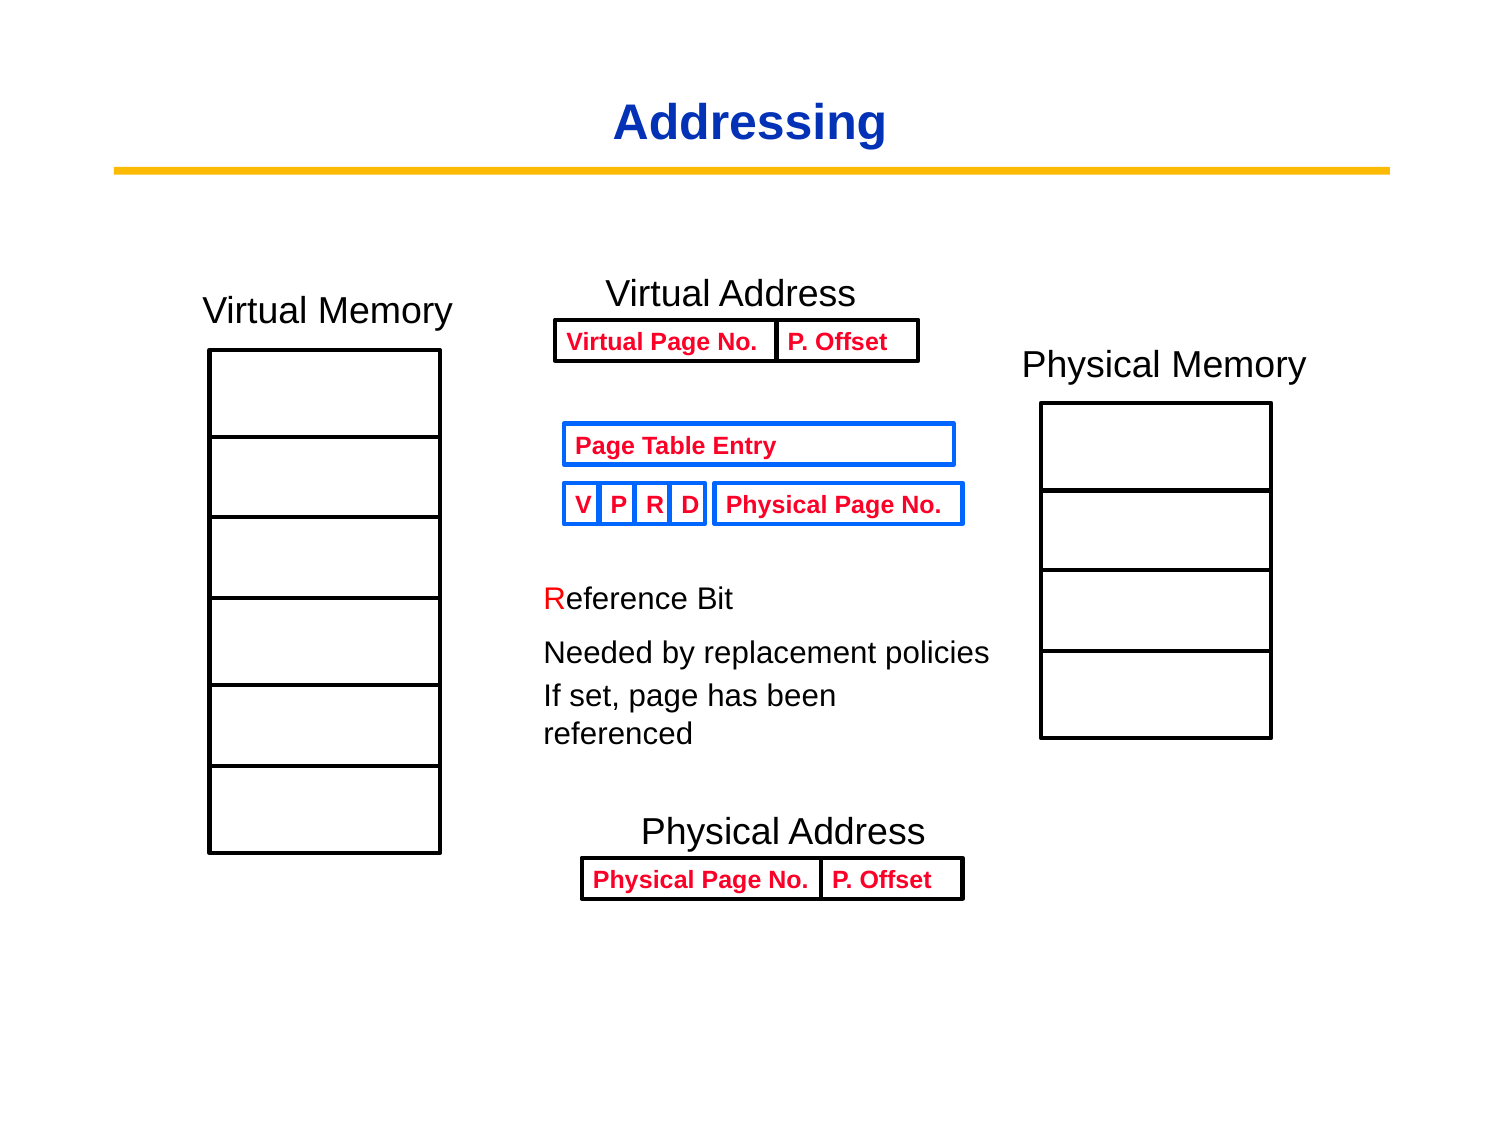

# Addressing
Virtual Address
Virtual Memory
Virtual Page No.
P. Offset
Physical Memory

Page Table Entry

V
P
R
D
Physical Page No.

Reference Bit

Needed by replacement policies
If set, page has been referenced

Physical Address
Physical Page No.
P. Offset